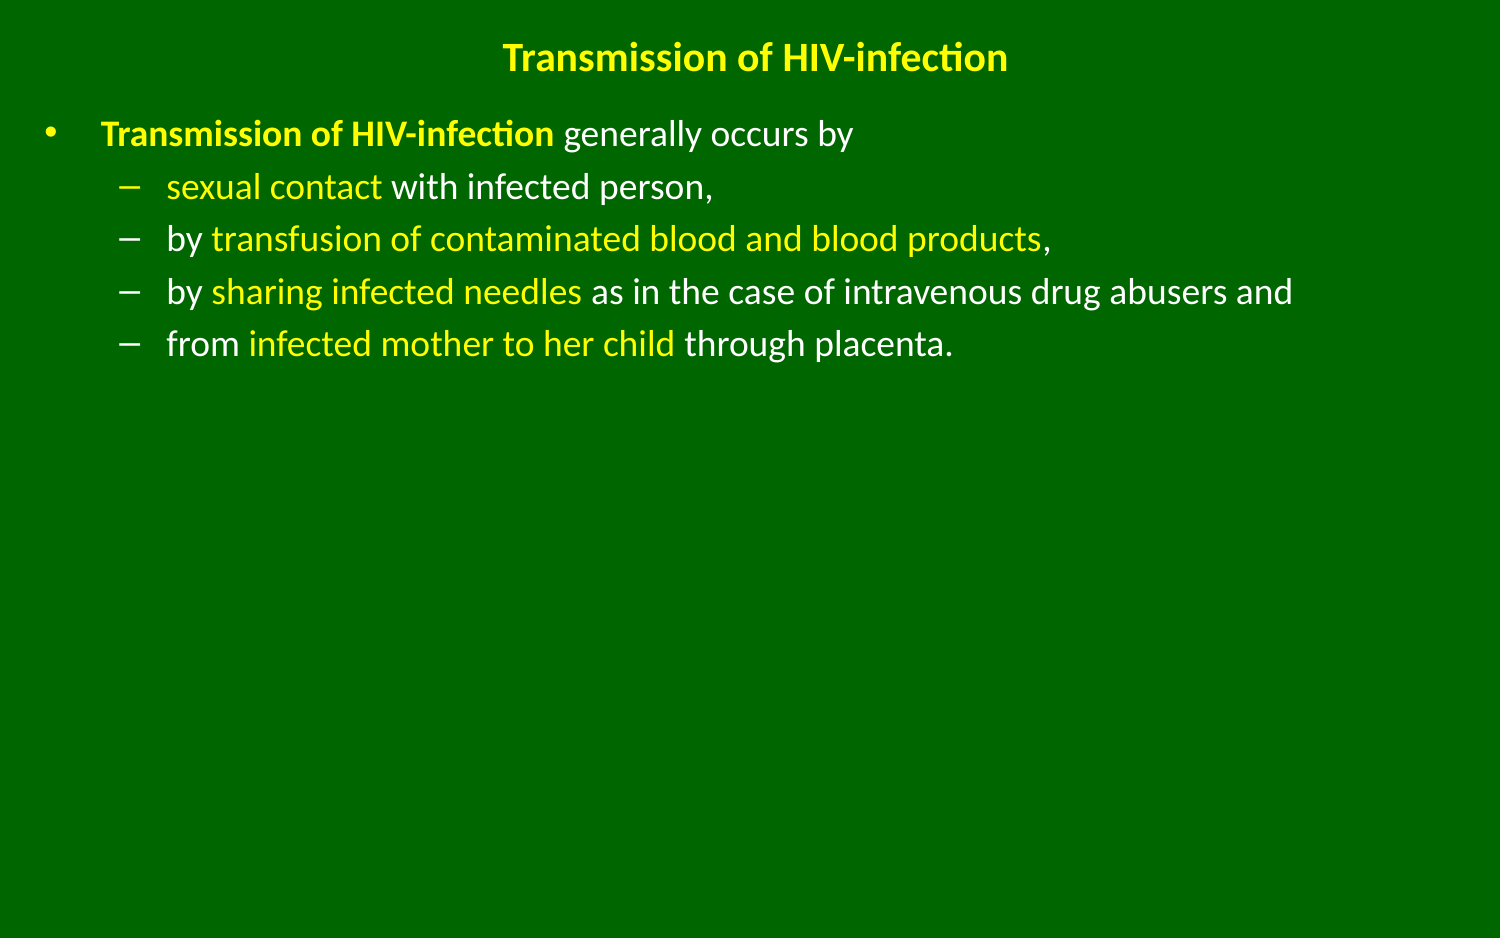

# Transmission of HIV-infection
Transmission of HIV-infection generally occurs by
sexual contact with infected person,
by transfusion of contaminated blood and blood products,
by sharing infected needles as in the case of intravenous drug abusers and
from infected mother to her child through placenta.